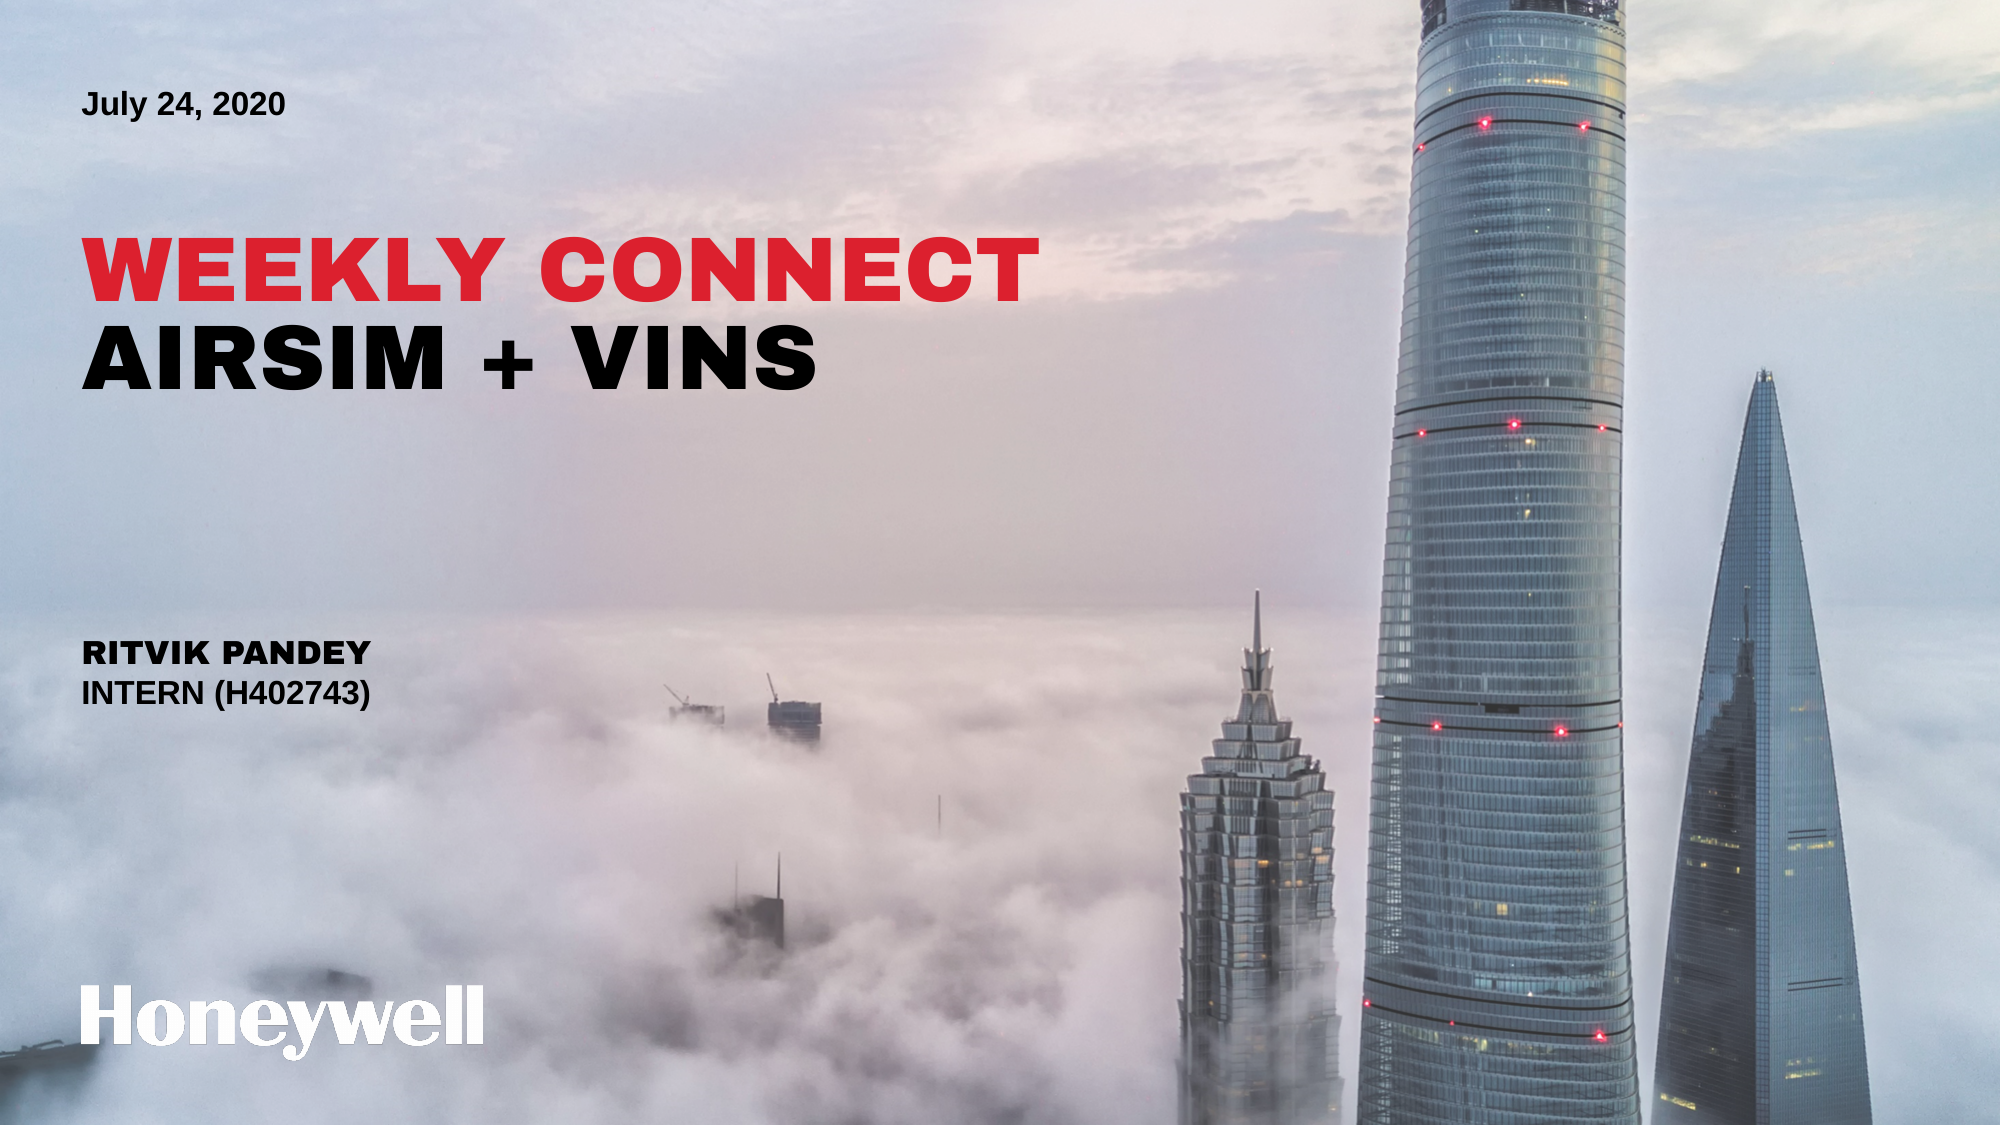

July 24, 2020
# Weekly Connect Airsim + VINS
Ritvik Pandey
Intern (H402743)